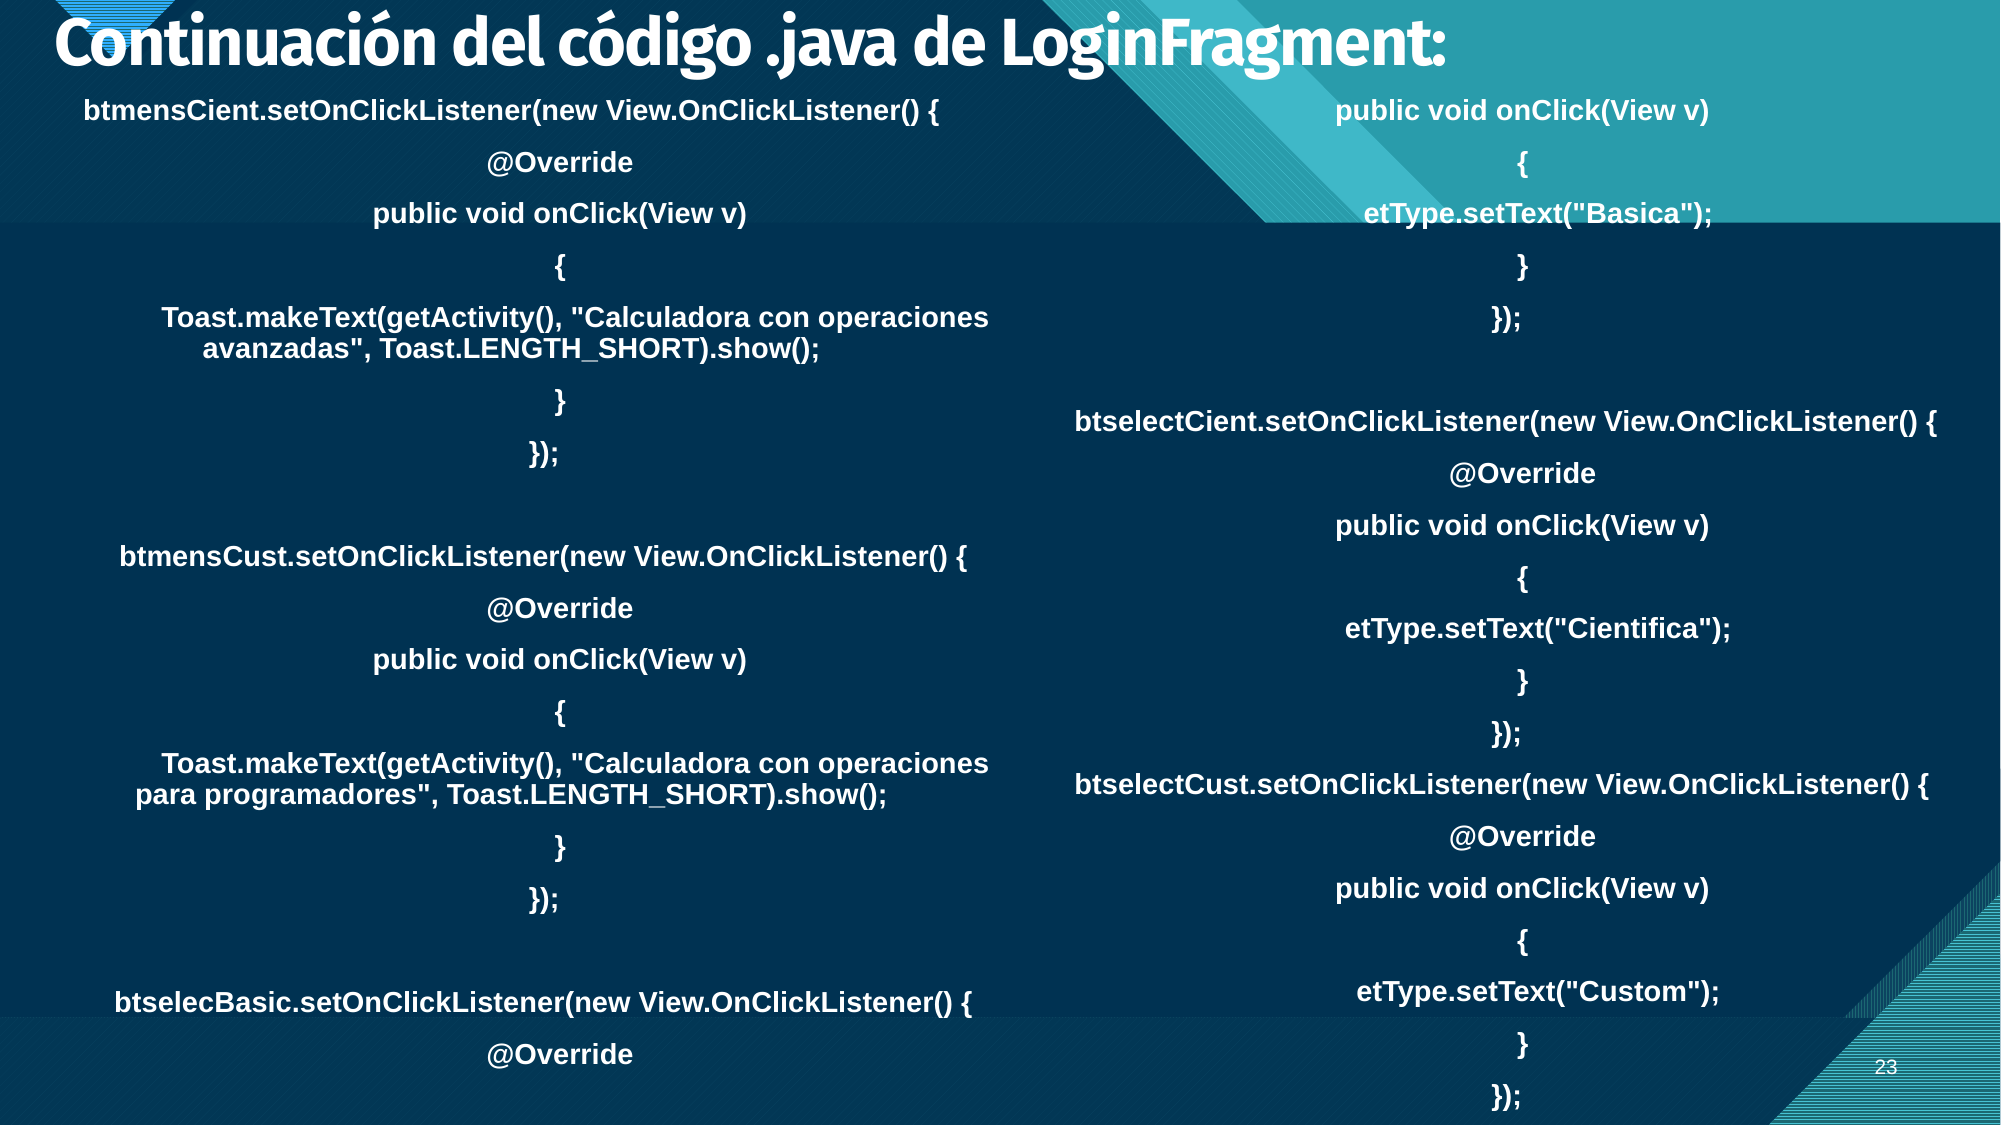

# Continuación del código .java de LoginFragment:
btmensCient.setOnClickListener(new View.OnClickListener() {
            @Override
            public void onClick(View v)
            {
                Toast.makeText(getActivity(), "Calculadora con operaciones avanzadas", Toast.LENGTH_SHORT).show();
            }
        });

        btmensCust.setOnClickListener(new View.OnClickListener() {
            @Override
            public void onClick(View v)
            {
                Toast.makeText(getActivity(), "Calculadora con operaciones para programadores", Toast.LENGTH_SHORT).show();
            }
        });

        btselecBasic.setOnClickListener(new View.OnClickListener() {
            @Override
            public void onClick(View v)
            {
                etType.setText("Basica");
            }
        });

        btselectCient.setOnClickListener(new View.OnClickListener() {
            @Override
            public void onClick(View v)
            {
                etType.setText("Cientifica");
            }
        });
       btselectCust.setOnClickListener(new View.OnClickListener() {
            @Override
            public void onClick(View v)
            {
                etType.setText("Custom");
            }
        });
23